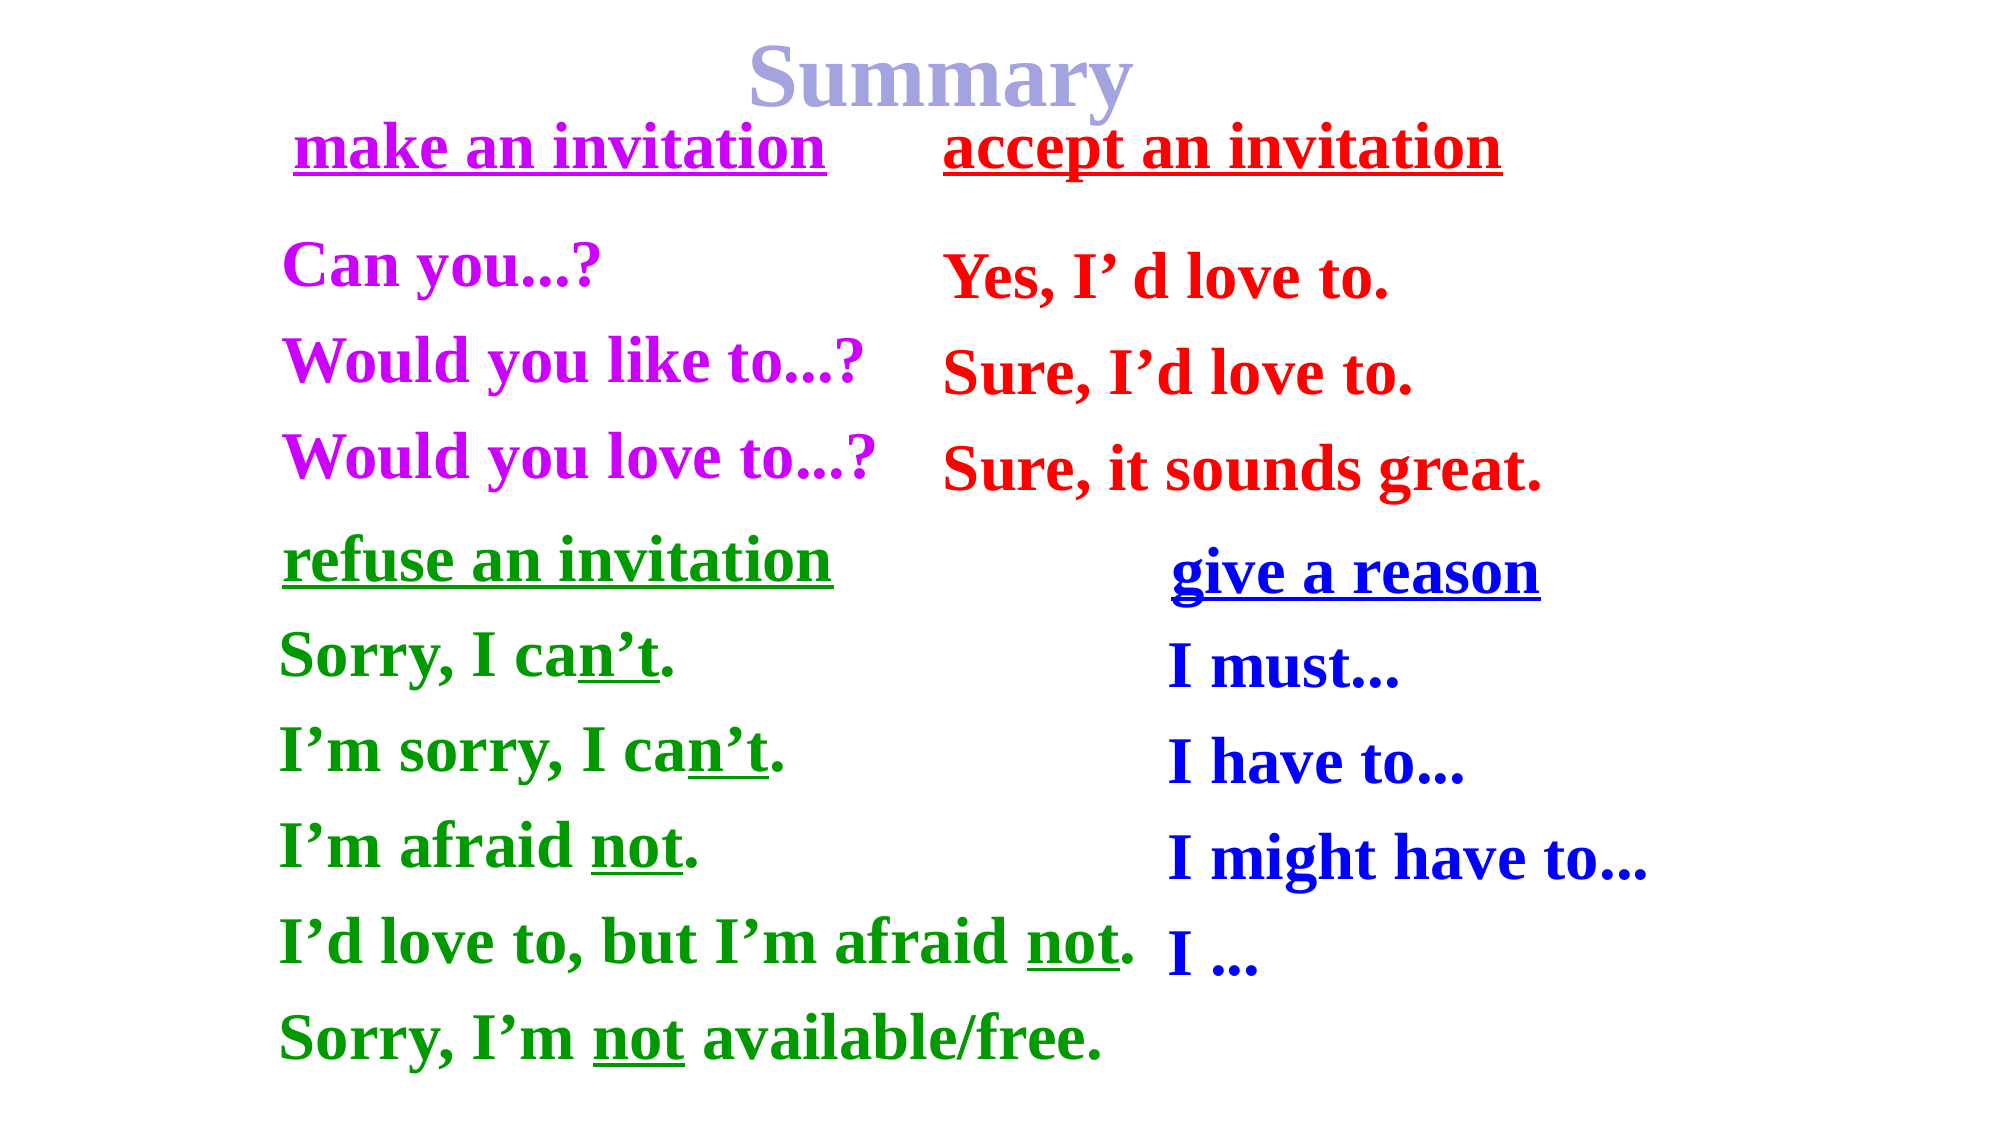

Summary
make an invitation
accept an invitation
Can you...?
Would you like to...?
Would you love to...?
Yes, I’ d love to.
Sure, I’d love to.
Sure, it sounds great.
refuse an invitation
give a reason
Sorry, I can’t.
I’m sorry, I can’t.
I’m afraid not.
I’d love to, but I’m afraid not.
Sorry, I’m not available/free.

I must...
I have to...
I might have to...
I ...